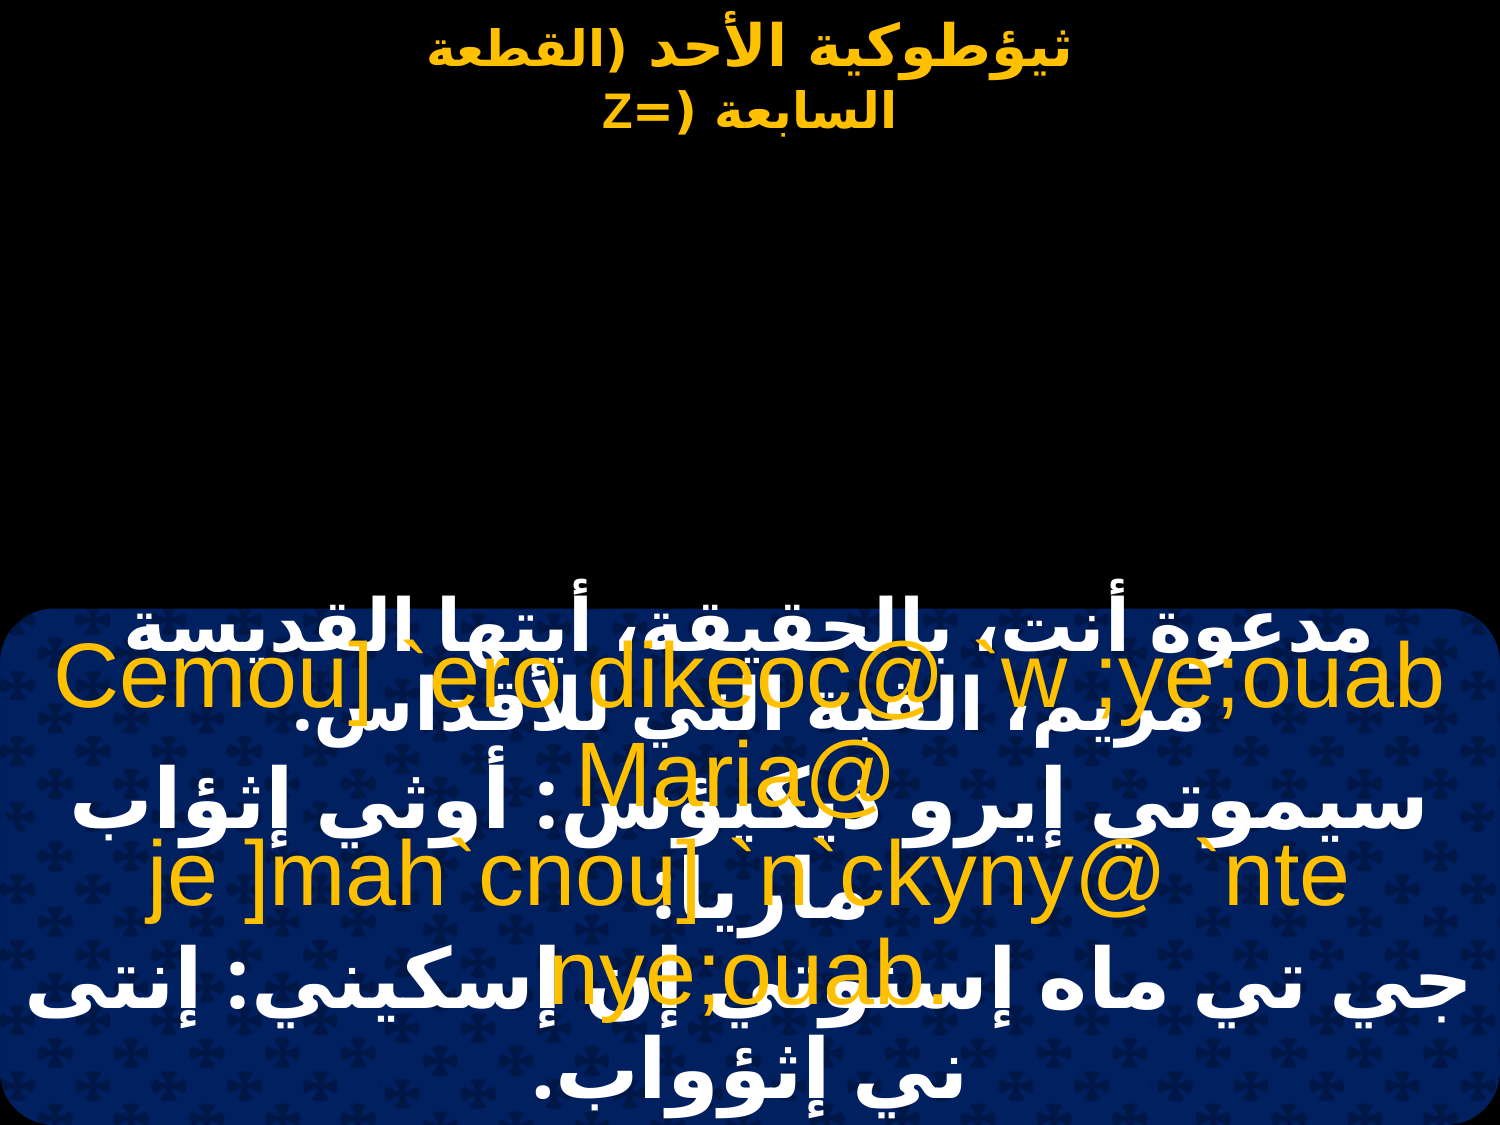

مدعوة أنت، بالحقيقة، أيتها القديسة مريم، القبة التي للأقداس.
Cemou] `ero dikeoc@ `w ;ye;ouab Maria@
je ]mah`cnou] `n`ckyny@ `nte nye;ouab.
سيموتي إيرو ذيكيؤس: أوثي إثؤاب ماريا:
جي تي ماه إسنوتي إن إسكيني: إنتى ني إثؤواب.